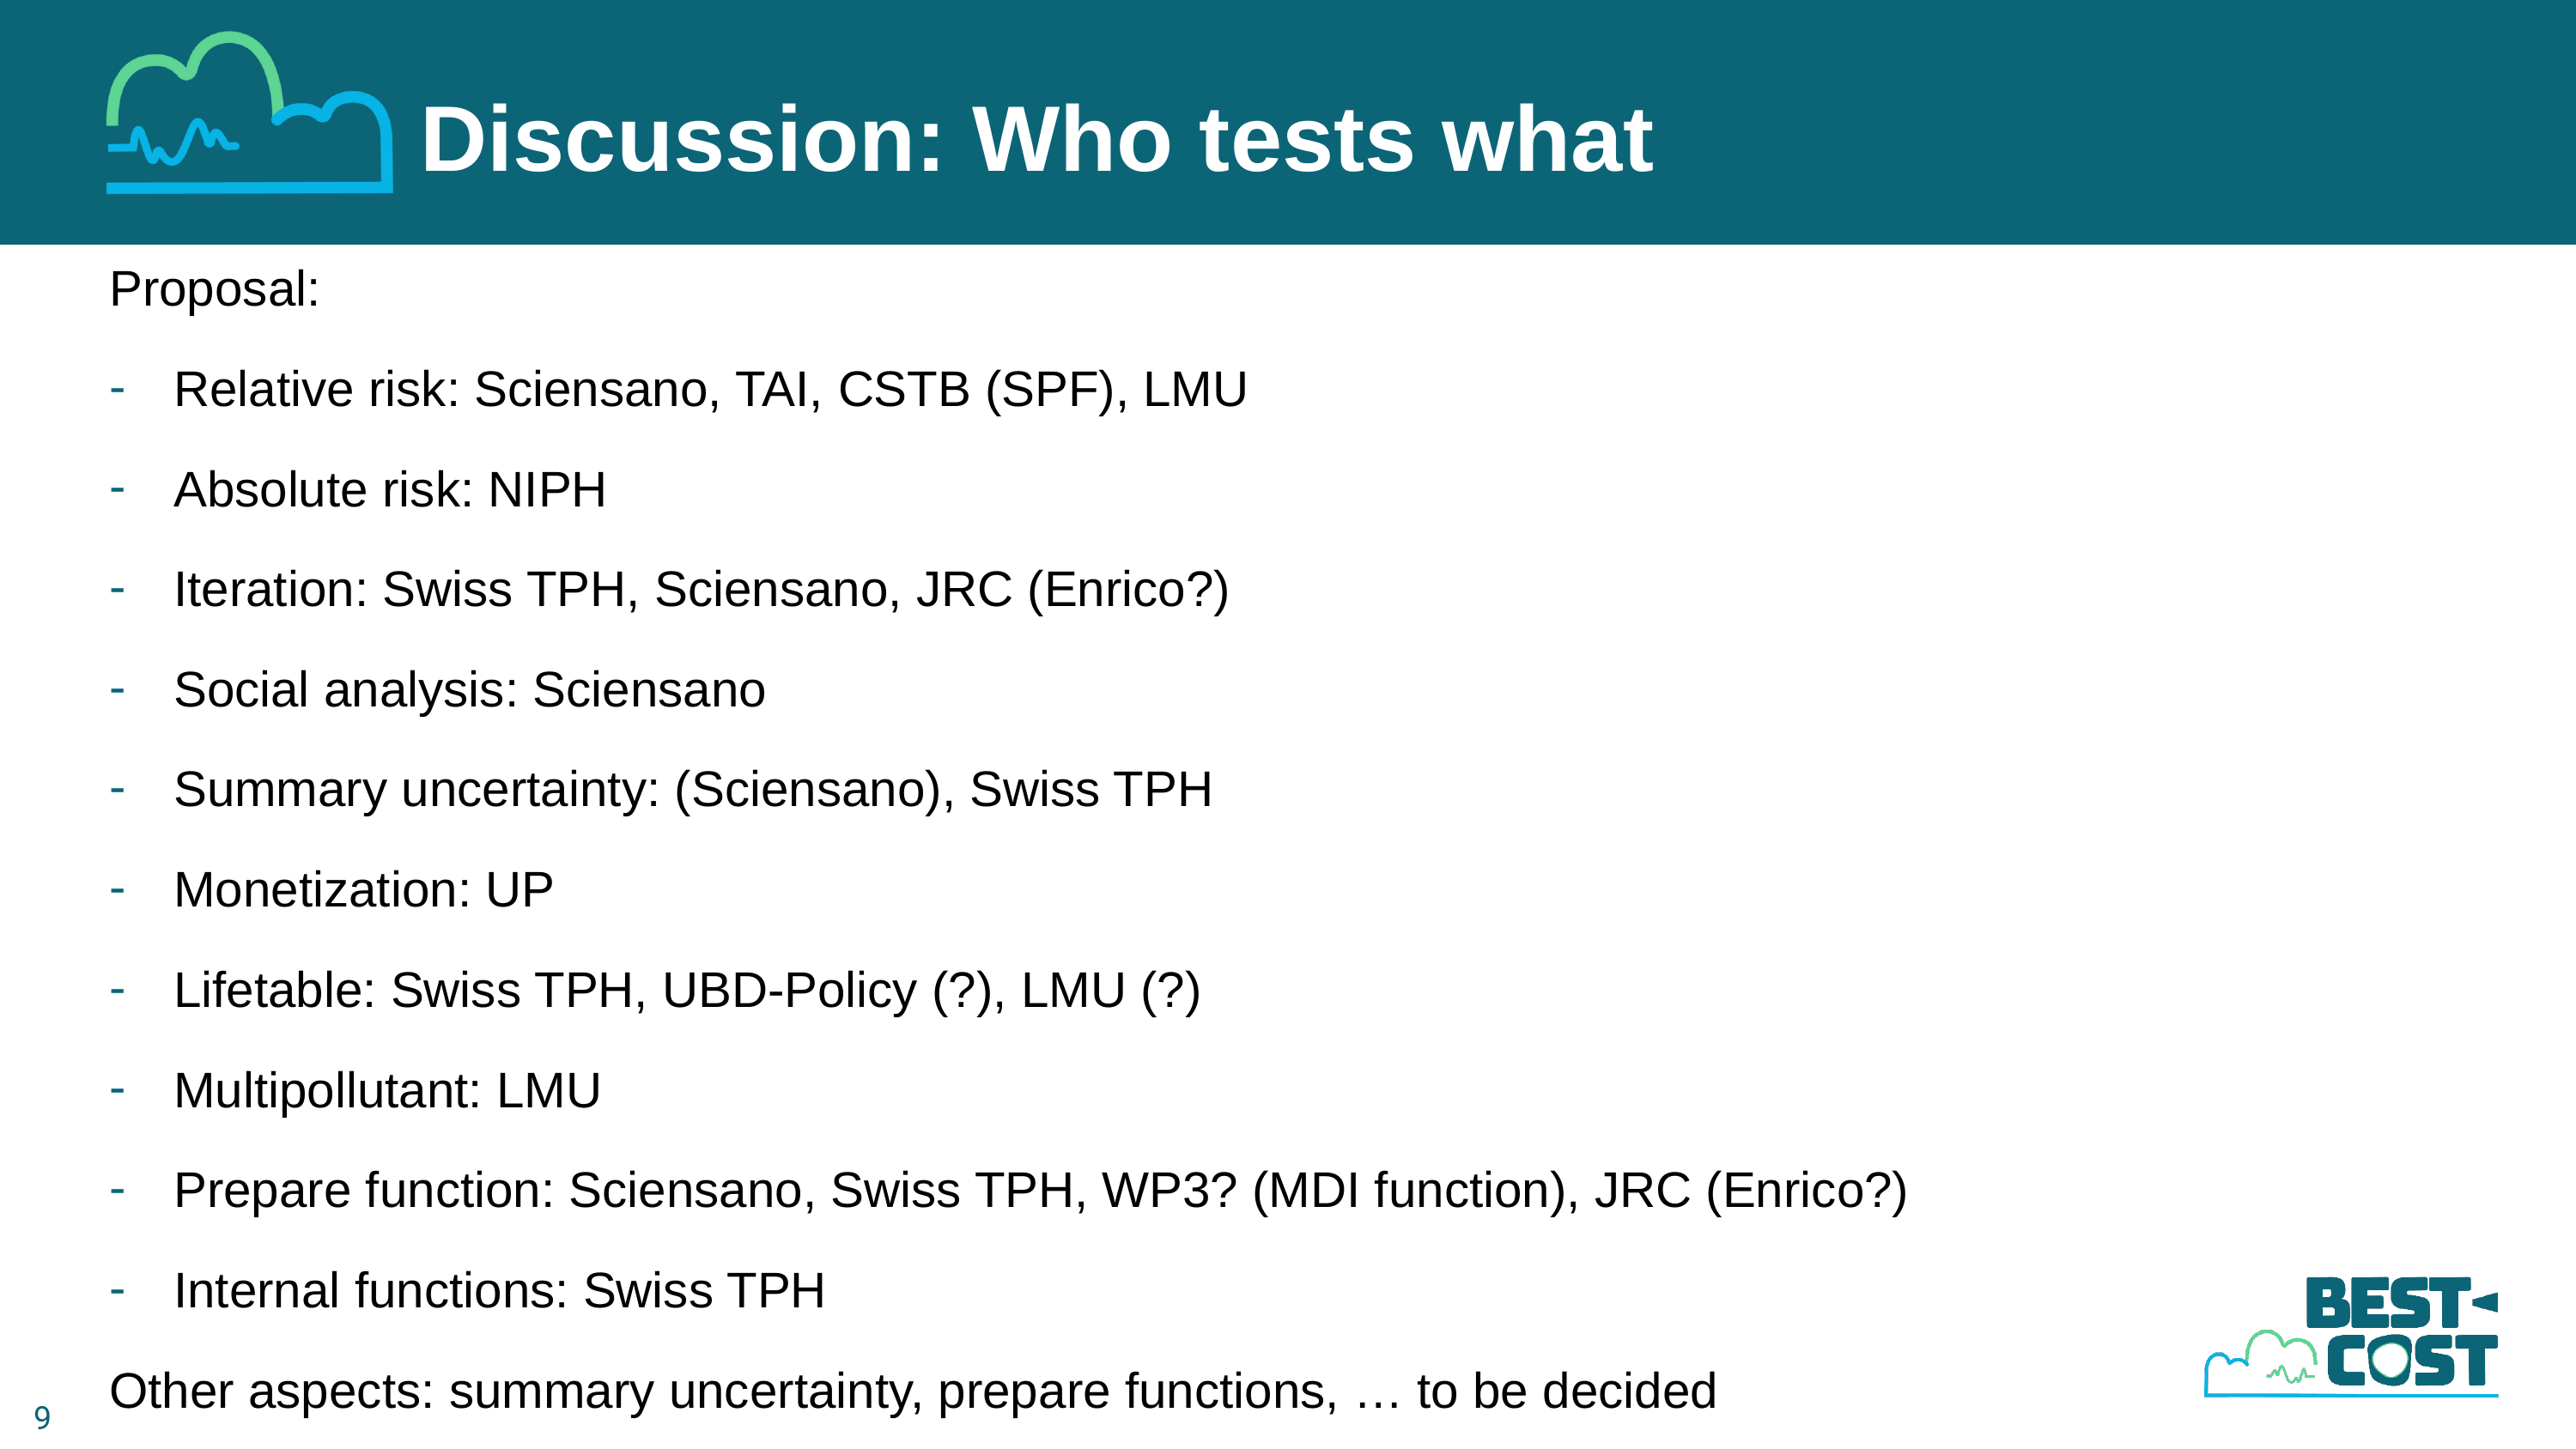

Discussion: Who tests what
Proposal:
Relative risk: Sciensano, TAI, CSTB (SPF), LMU
Absolute risk: NIPH
Iteration: Swiss TPH, Sciensano, JRC (Enrico?)
Social analysis: Sciensano
Summary uncertainty: (Sciensano), Swiss TPH
Monetization: UP
Lifetable: Swiss TPH, UBD-Policy (?), LMU (?)
Multipollutant: LMU
Prepare function: Sciensano, Swiss TPH, WP3? (MDI function), JRC (Enrico?)
Internal functions: Swiss TPH
Other aspects: summary uncertainty, prepare functions, … to be decided